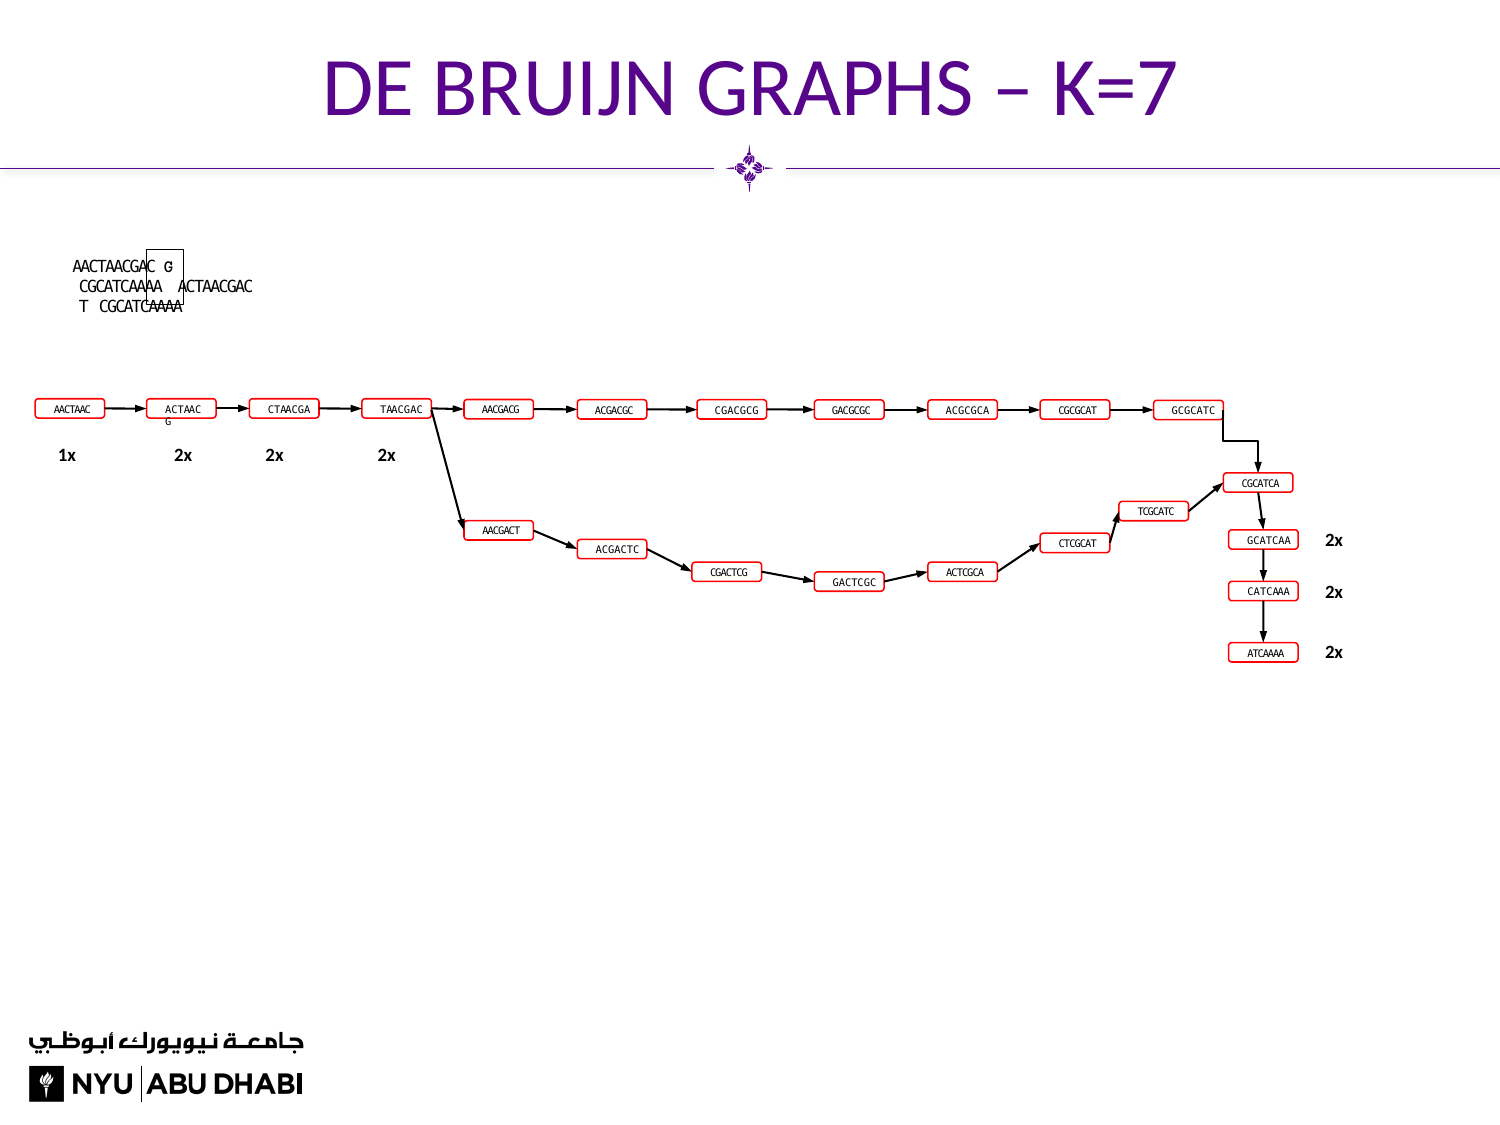

# De Bruijn Graphs – K=7

AACTAACGAC G CGCATCAAAA  ACTAACGAC T CGCATCAAAA

AACTAAC
ACTAACG
CTAACGA
TAACGAC
AACGACG
ACGACGC
CGACGCG
GACGCGC
ACGCGCA
CGCGCAT
GCGCATC

1x
2x
2x
2x

CGCATCA

TCGCATC

AACGACT
2x

GCATCAA
CTCGCAT

ACGACTC

CGACTCG
ACTCGCA

GACTCGC
2x

CATCAAA

2x

ATCAAAA